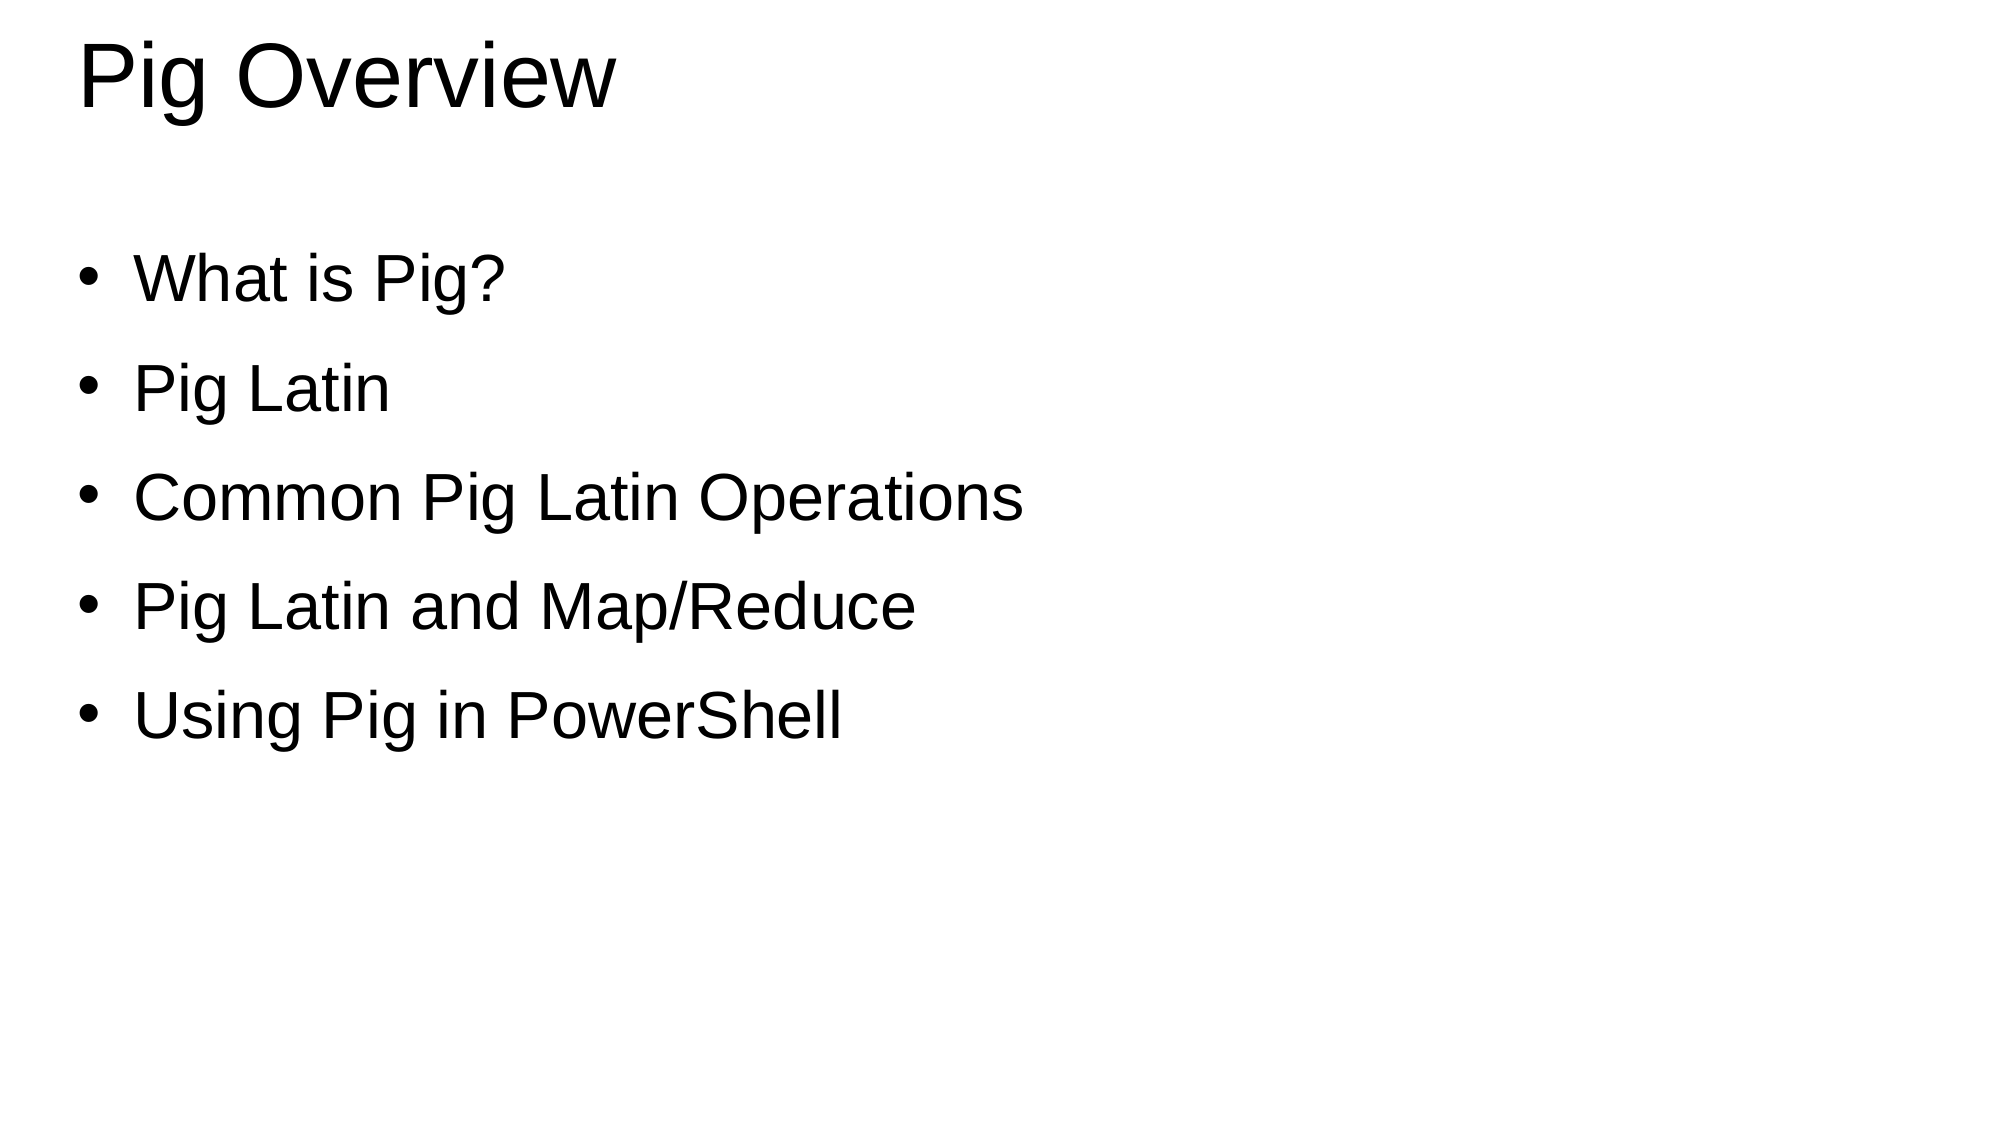

# Pig Overview
What is Pig?
Pig Latin
Common Pig Latin Operations
Pig Latin and Map/Reduce
Using Pig in PowerShell